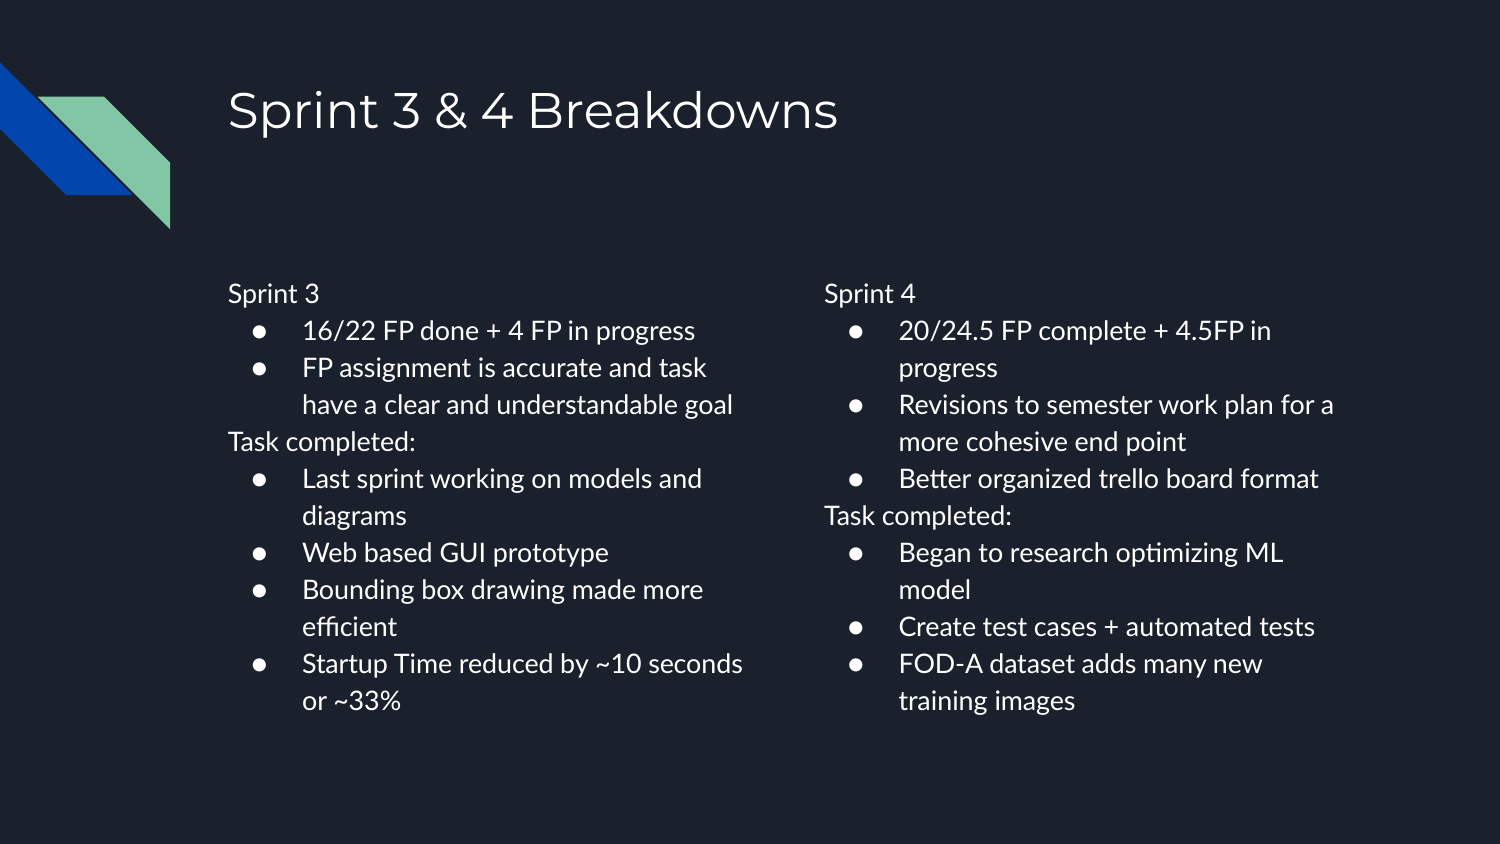

# Sprint 3 & 4 Breakdowns
Sprint 3
16/22 FP done + 4 FP in progress
FP assignment is accurate and task have a clear and understandable goal
Task completed:
Last sprint working on models and diagrams
Web based GUI prototype
Bounding box drawing made more efficient
Startup Time reduced by ~10 seconds or ~33%
Sprint 4
20/24.5 FP complete + 4.5FP in progress
Revisions to semester work plan for a more cohesive end point
Better organized trello board format
Task completed:
Began to research optimizing ML model
Create test cases + automated tests
FOD-A dataset adds many new training images